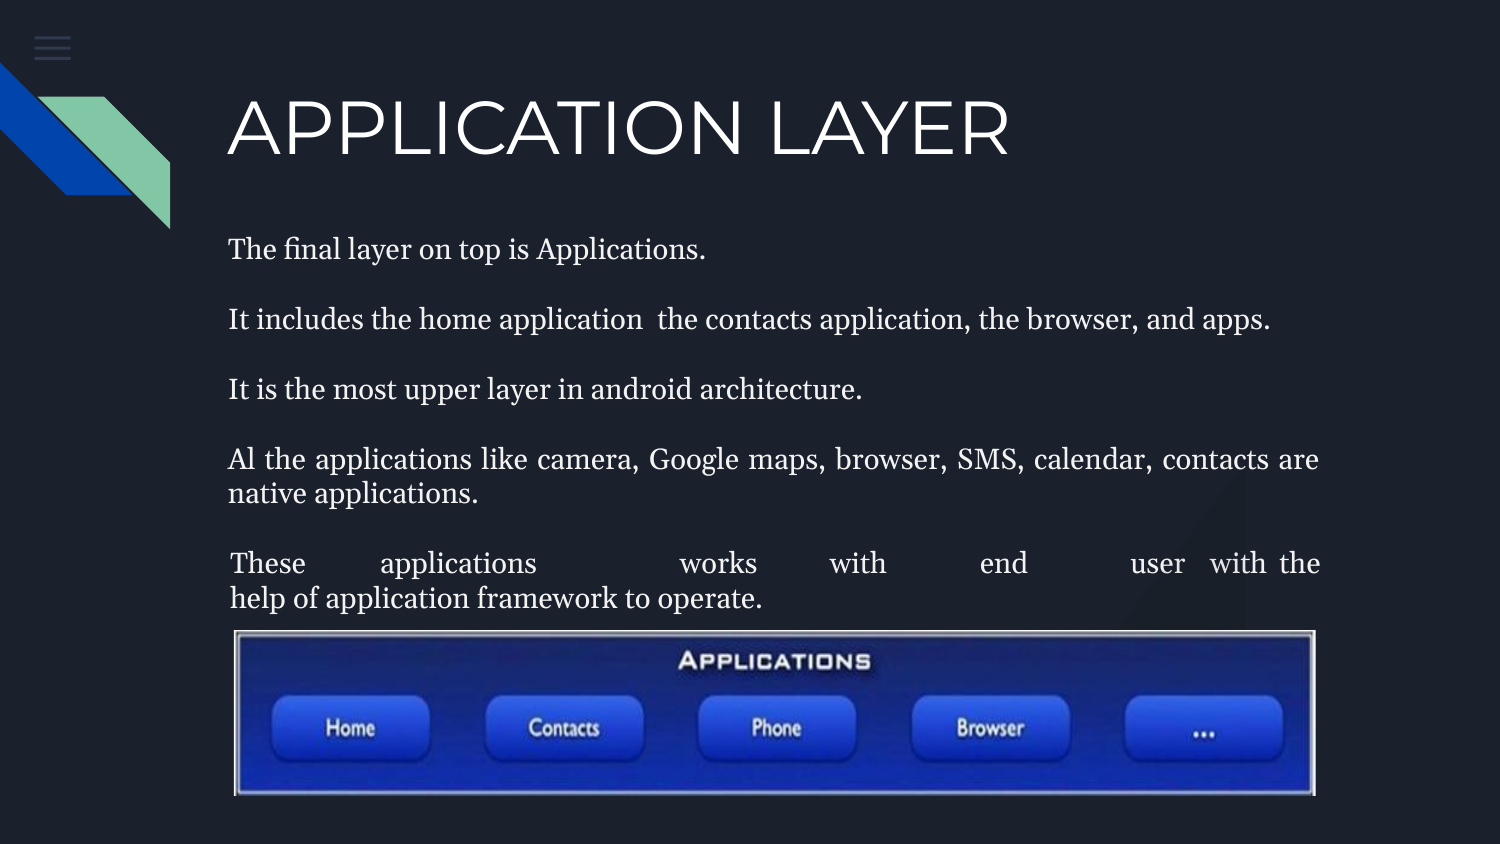

# APPLICATION LAYER
The final layer on top is Applications.

It includes the home application  the contacts application, the browser, and apps.

It is the most upper layer in android architecture.

Al the applications like camera, Google maps, browser, SMS, calendar, contacts are native applications.

These	applications	works	with	end	user  with the help of application framework to operate.